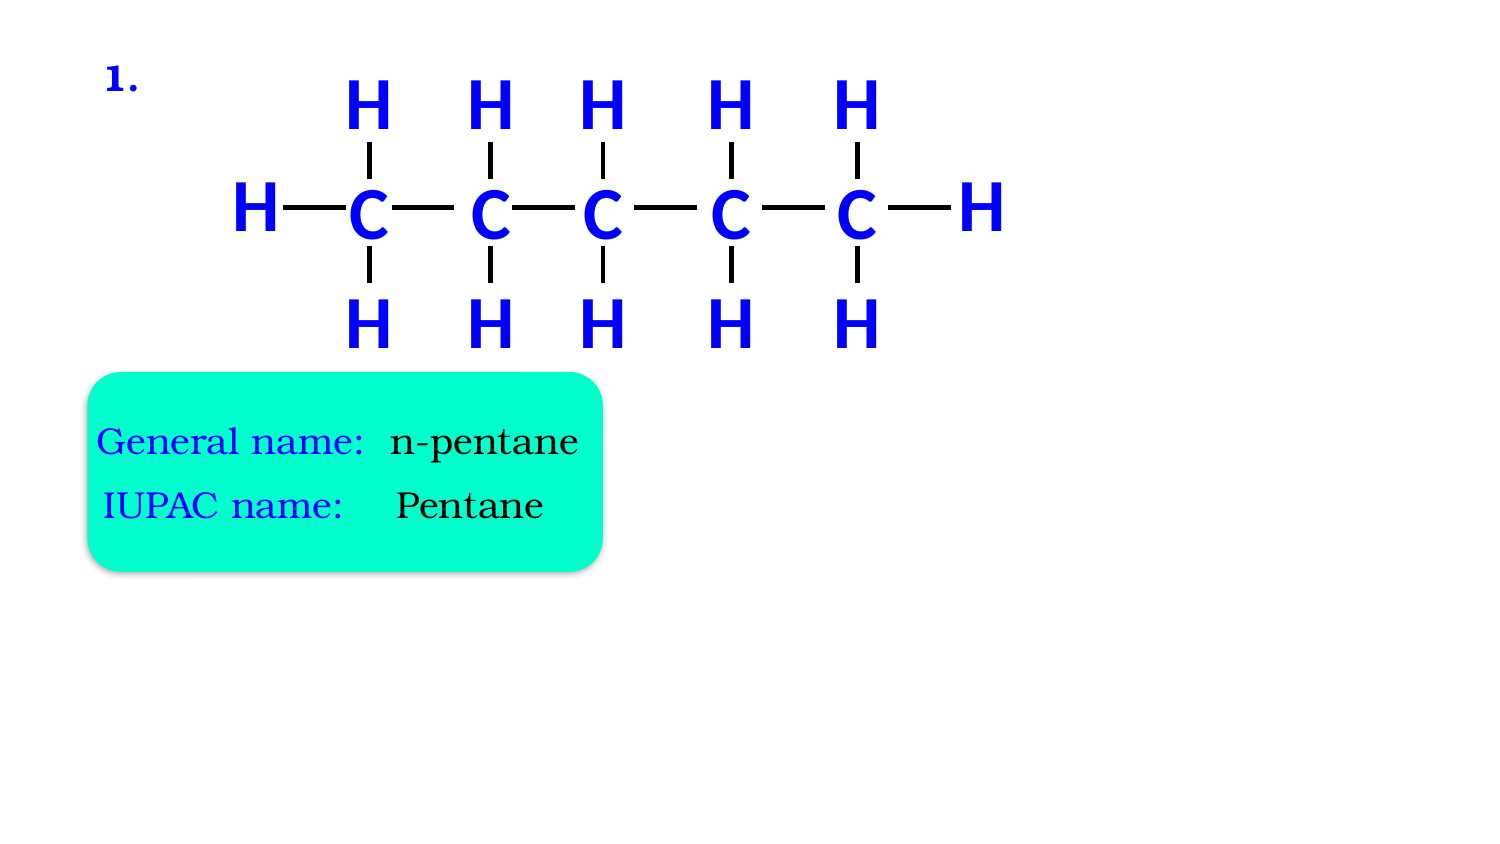

1.
H
H
H
H
H
H
H
C
C
C
C
C
H
H
H
H
H

General name:
n-pentane
IUPAC name:
Pentane